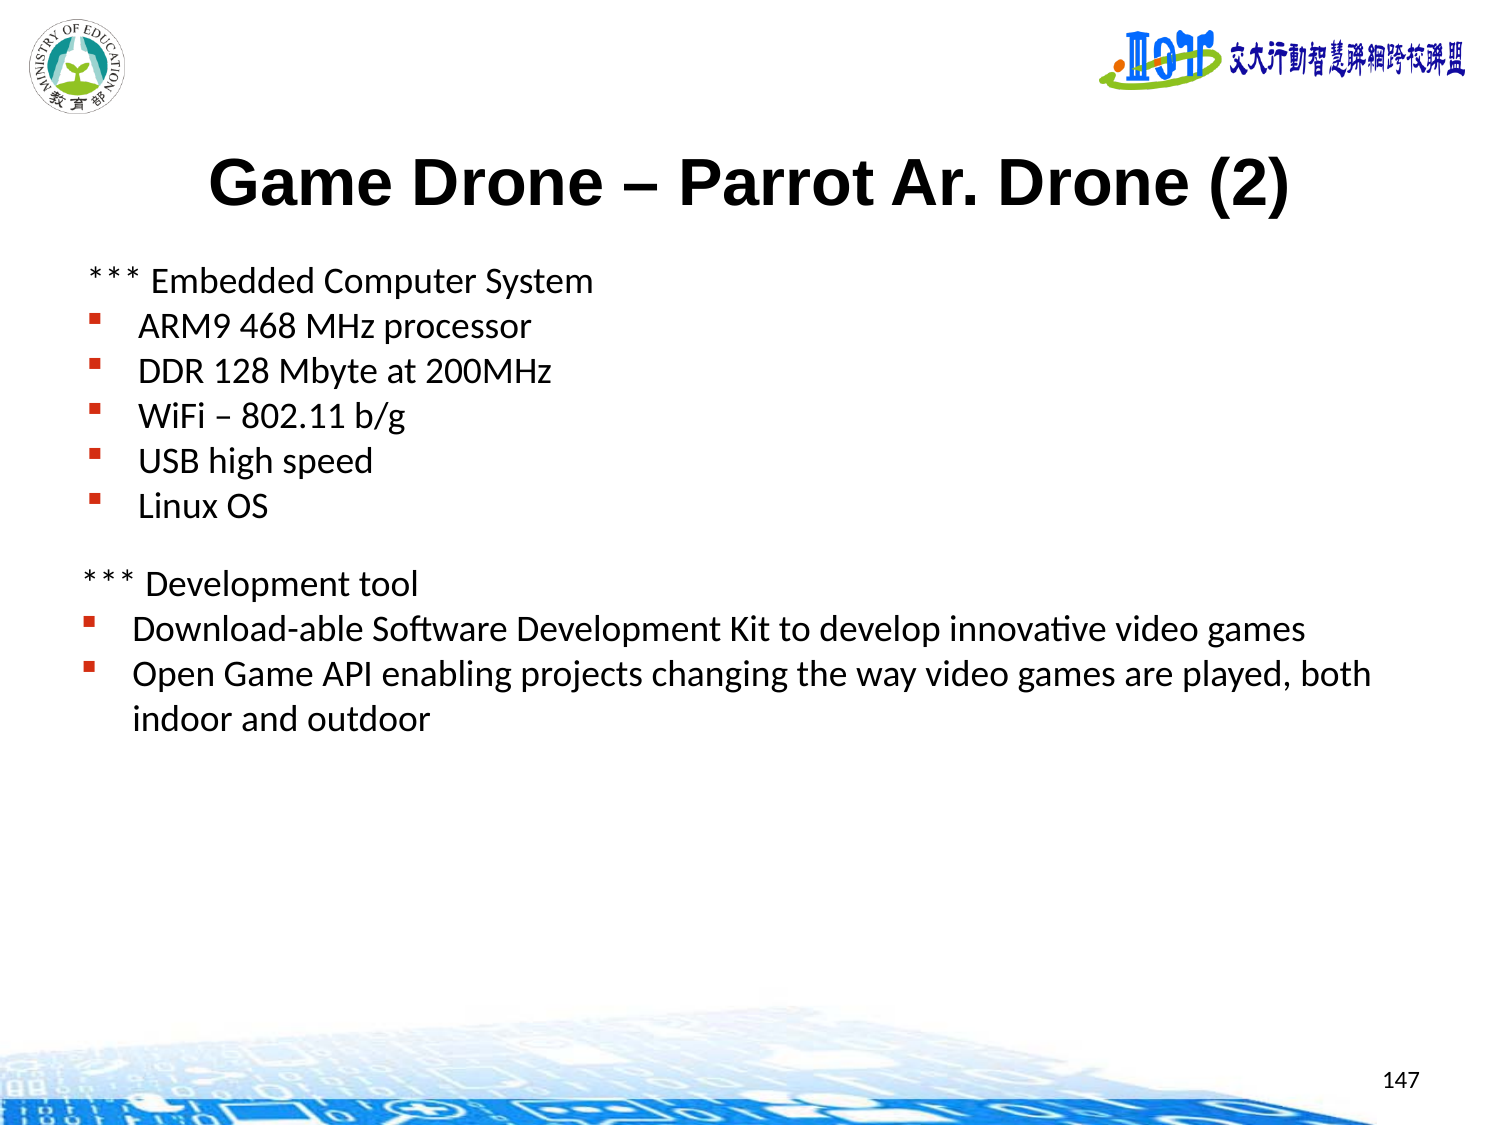

# Game Drone – Parrot Ar. Drone (2)
*** Embedded Computer System
ARM9 468 MHz processor
DDR 128 Mbyte at 200MHz
WiFi – 802.11 b/g
USB high speed
Linux OS

*** Development tool
Download-able Software Development Kit to develop innovative video games
Open Game API enabling projects changing the way video games are played, both indoor and outdoor

147